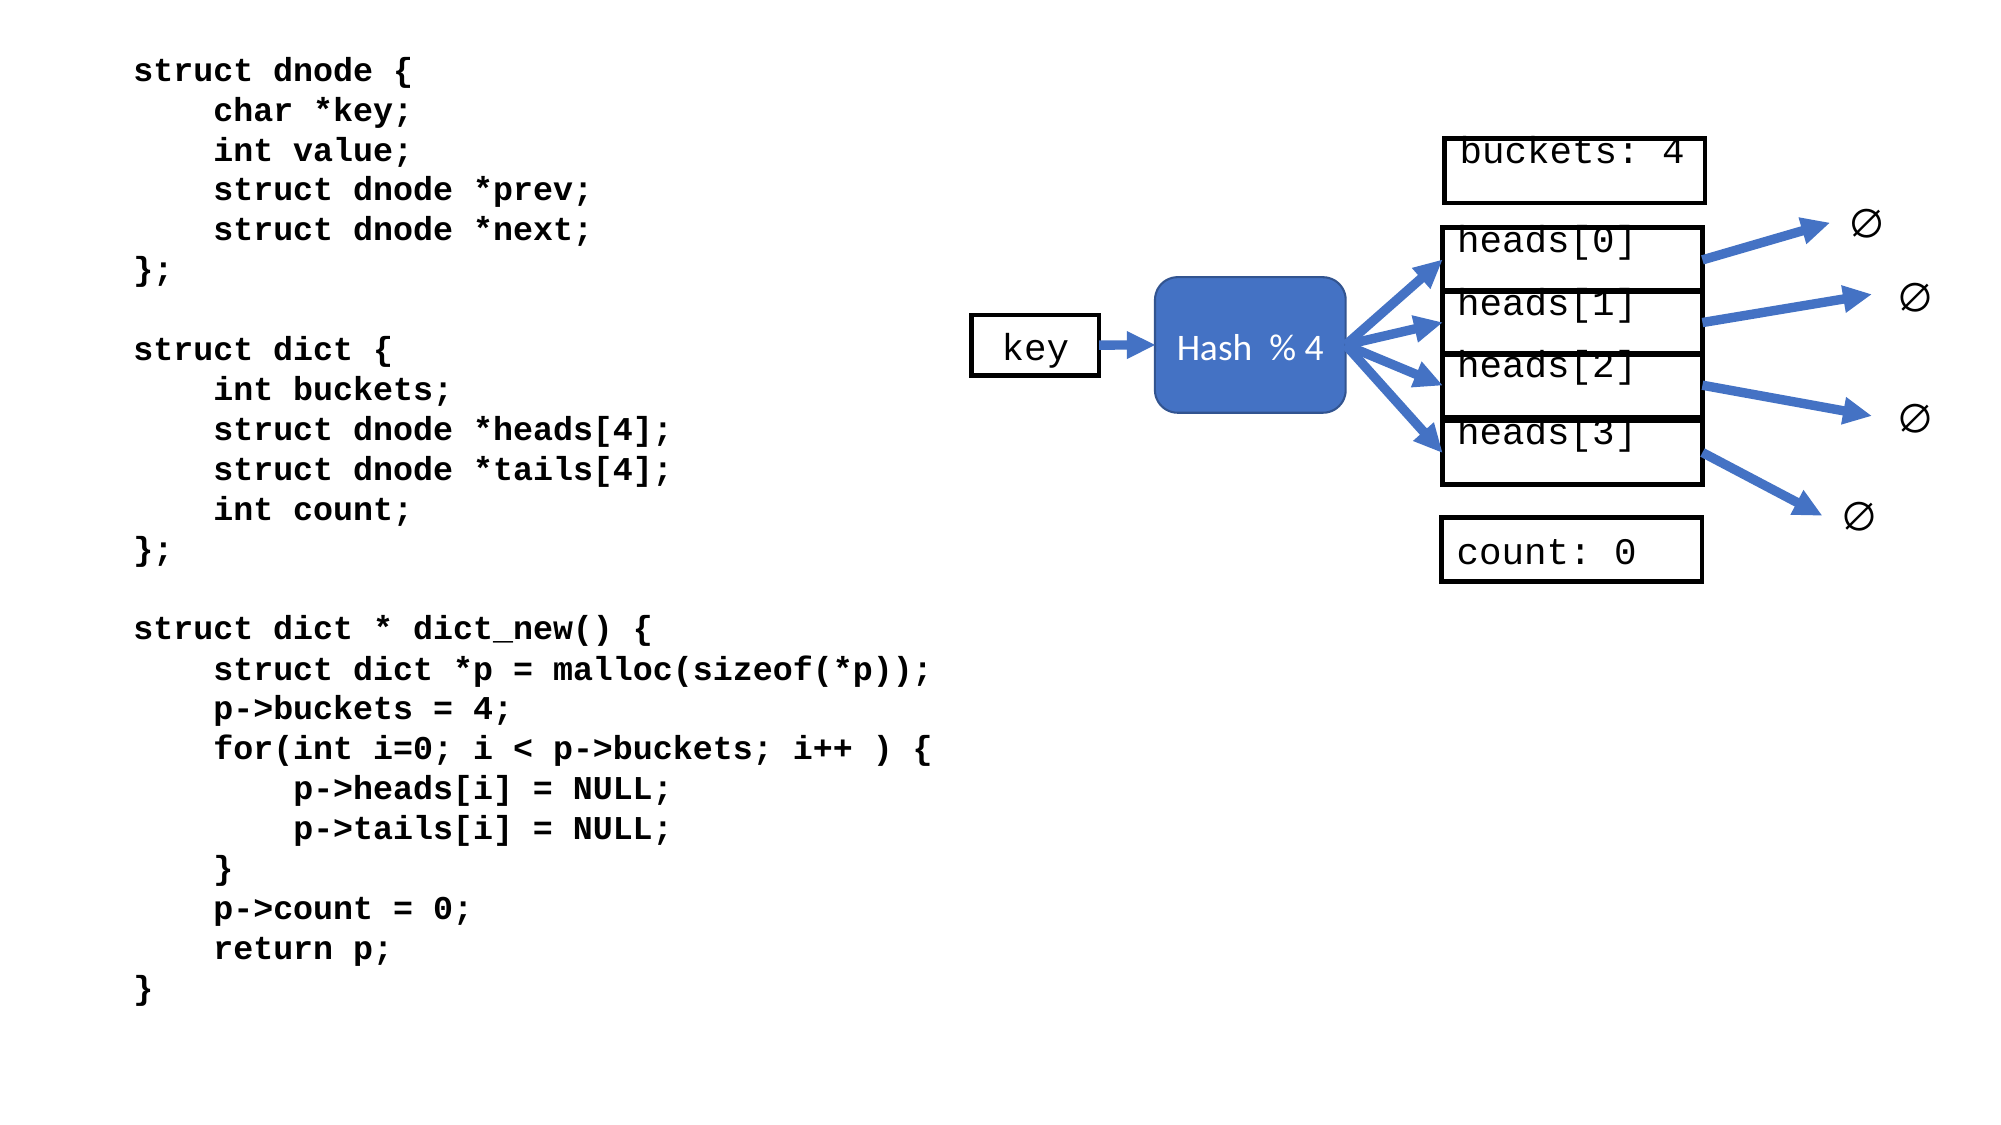

struct dnode {
    char *key;
    int value;
    struct dnode *prev;
    struct dnode *next;
};

struct dict {
    int buckets;
    struct dnode *heads[4];
    struct dnode *tails[4];
    int count;
};

struct dict * dict_new() {
    struct dict *p = malloc(sizeof(*p));
    p->buckets = 4;
    for(int i=0; i < p->buckets; i++ ) {
        p->heads[i] = NULL;
        p->tails[i] = NULL;
    }
    p->count = 0;
    return p;
}
buckets: 4
∅
heads[0]
∅
Hash  % 4
heads[1]
key
heads[2]
∅
heads[3]
∅
count: 0